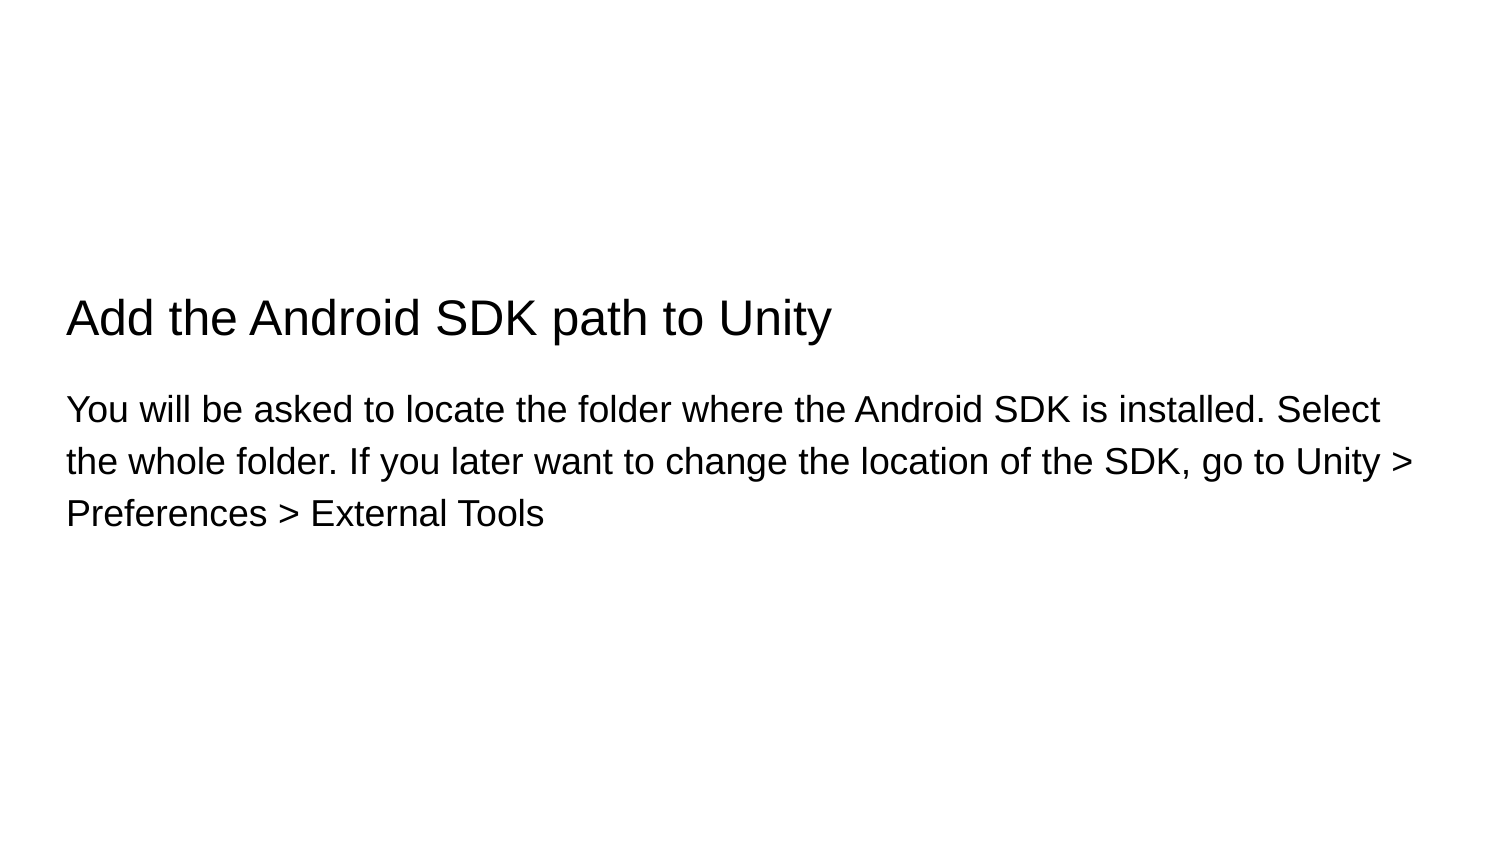

Add the Android SDK path to Unity
You will be asked to locate the folder where the Android SDK is installed. Select the whole folder. If you later want to change the location of the SDK, go to Unity > Preferences > External Tools